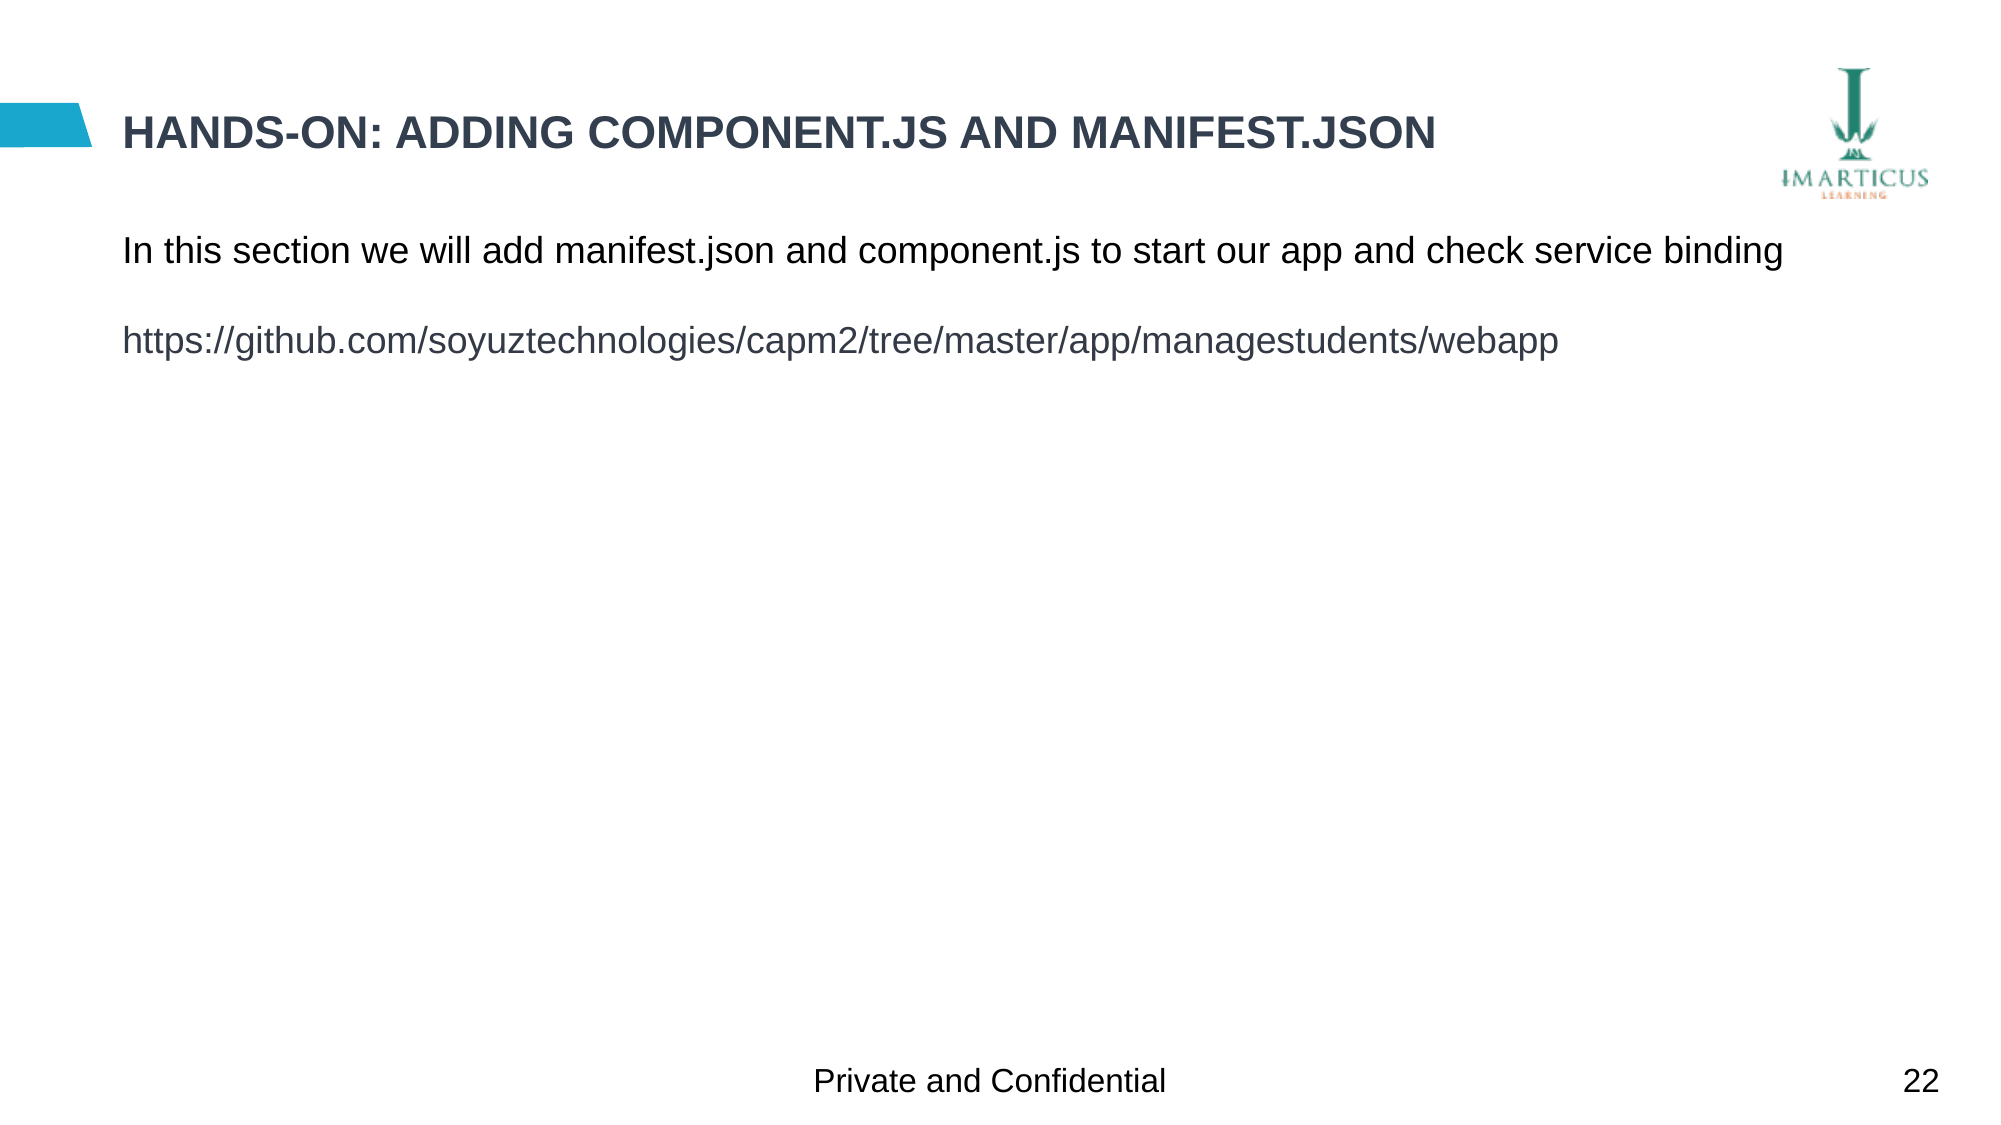

# HANDS-ON: ADDING COMPONENT.JS AND MANIFEST.JSON
In this section we will add manifest.json and component.js to start our app and check service binding

https://github.com/soyuztechnologies/capm2/tree/master/app/managestudents/webapp